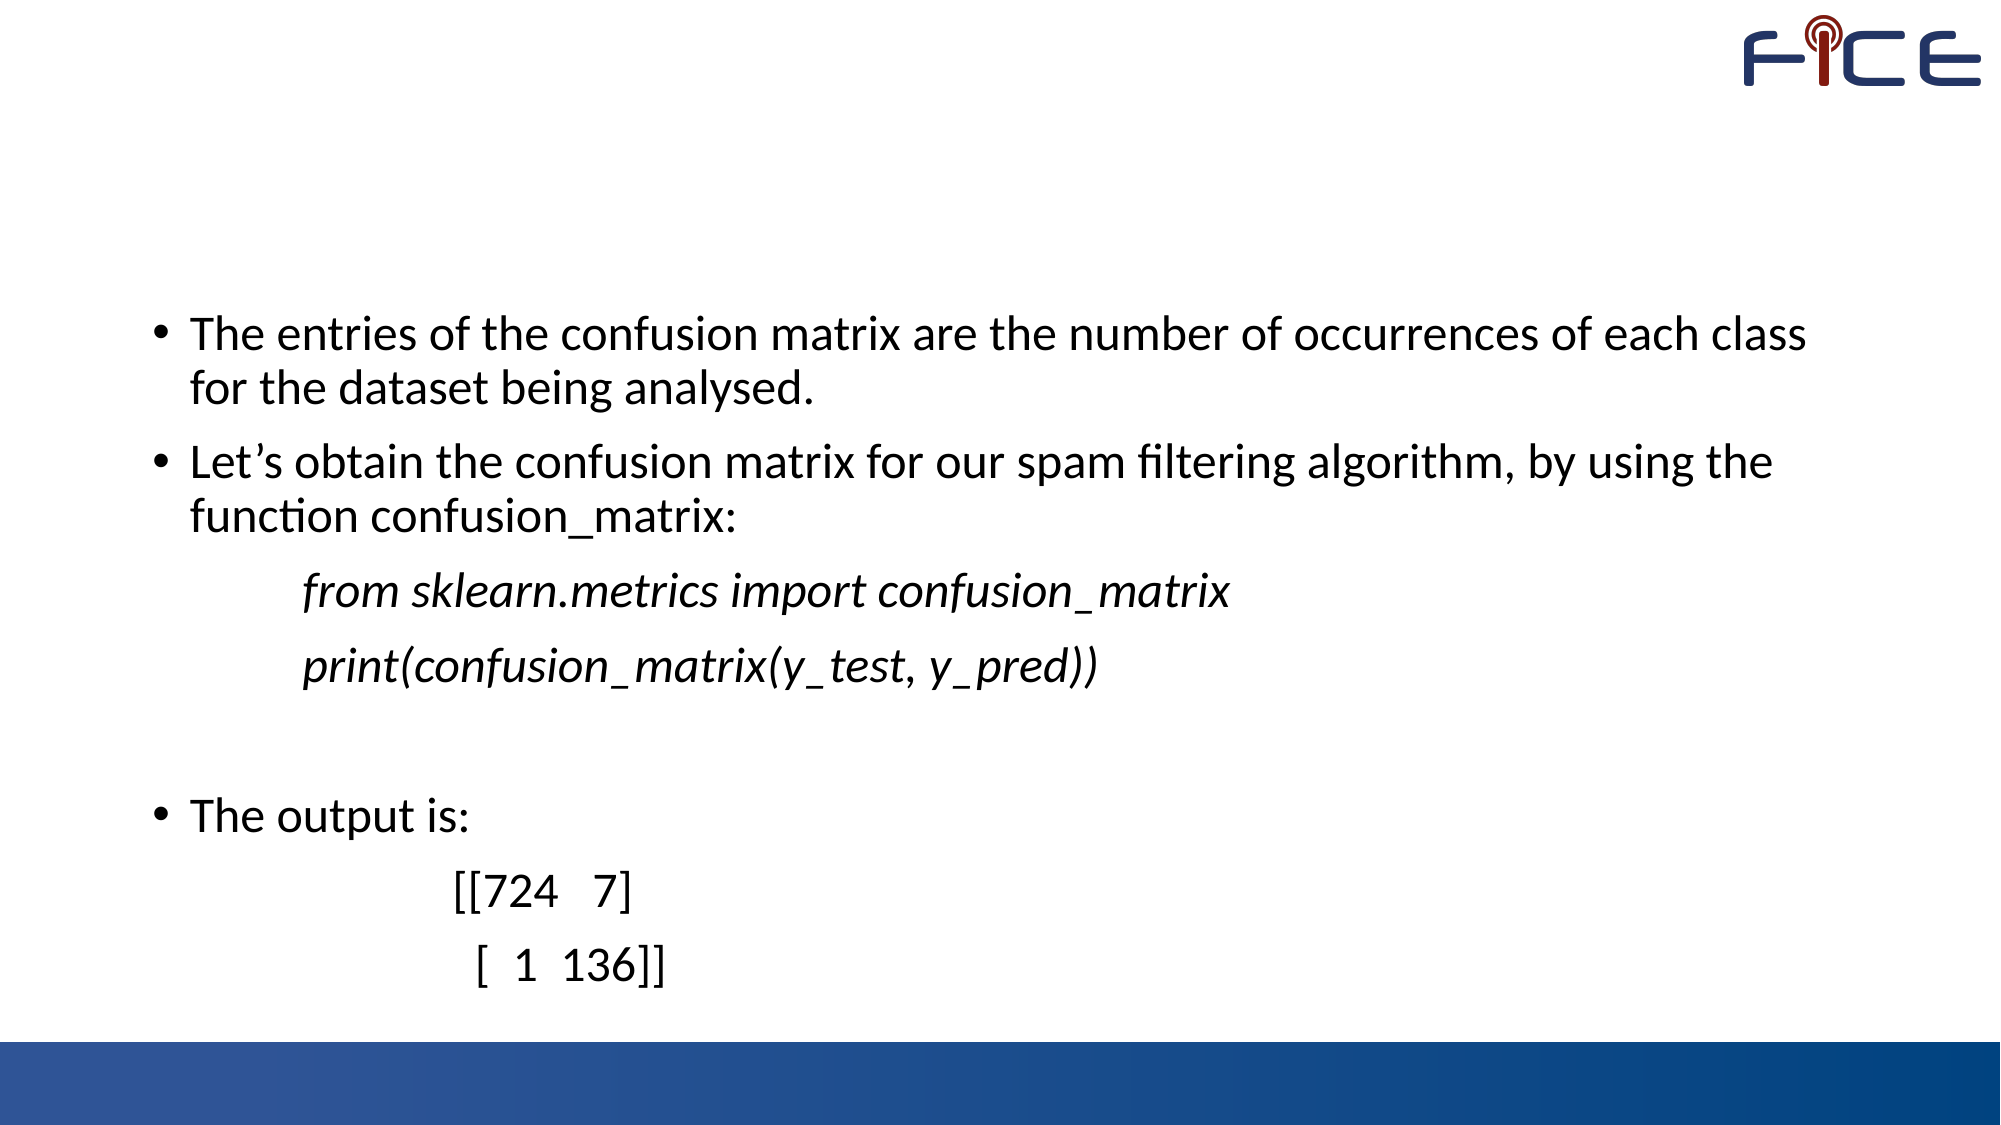

#
The entries of the confusion matrix are the number of occurrences of each class for the dataset being analysed.
Let’s obtain the confusion matrix for our spam filtering algorithm, by using the function confusion_matrix:
	from sklearn.metrics import confusion_matrix
	print(confusion_matrix(y_test, y_pred))

The output is:
		[[724   7]
 		  [  1  136]]